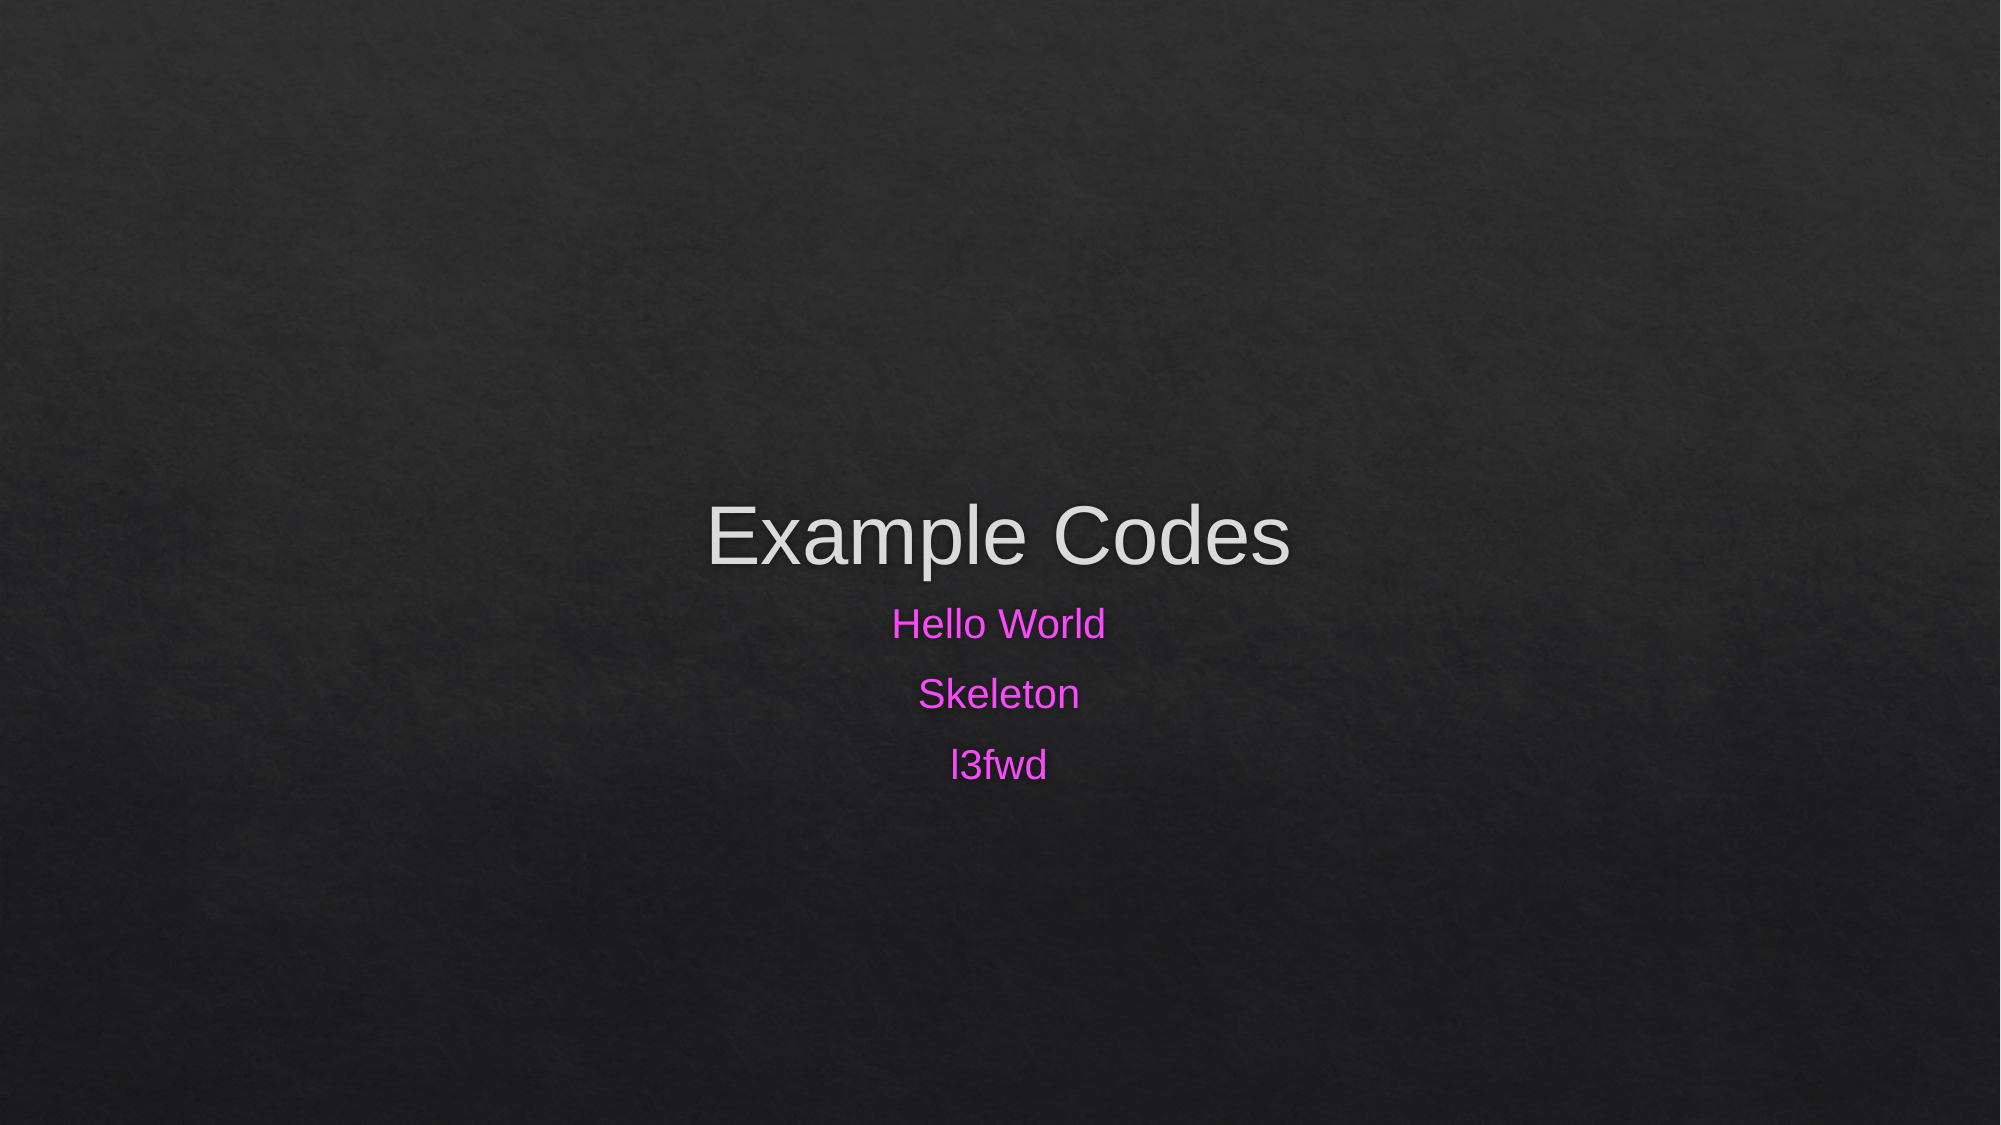

# Example Codes
Hello World
Skeleton
l3fwd